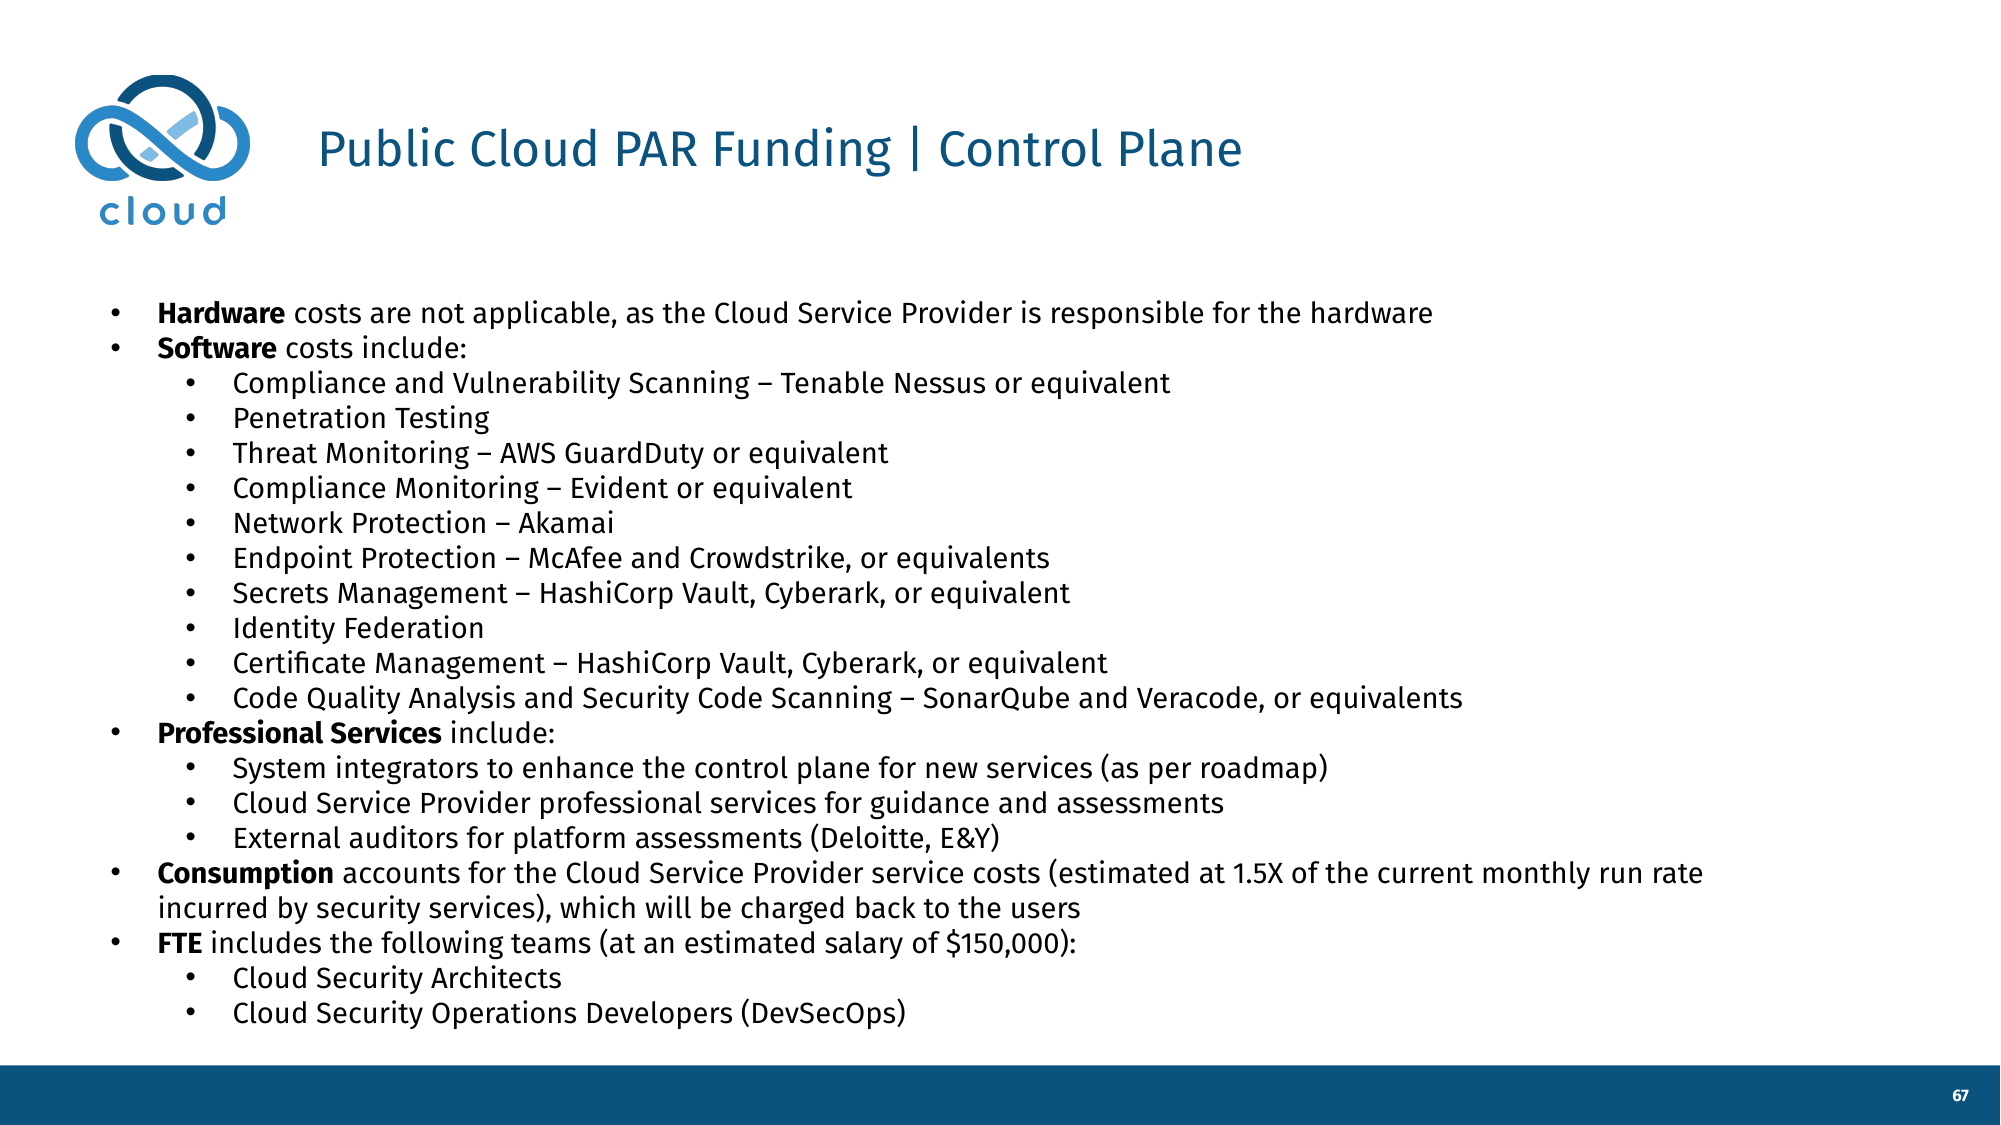

# Public Cloud PAR Funding | Control Plane
Hardware costs are not applicable, as the Cloud Service Provider is responsible for the hardware
Software costs include:
Compliance and Vulnerability Scanning – Tenable Nessus or equivalent
Penetration Testing
Threat Monitoring – AWS GuardDuty or equivalent
Compliance Monitoring – Evident or equivalent
Network Protection – Akamai
Endpoint Protection – McAfee and Crowdstrike, or equivalents
Secrets Management – HashiCorp Vault, Cyberark, or equivalent
Identity Federation
Certificate Management – HashiCorp Vault, Cyberark, or equivalent
Code Quality Analysis and Security Code Scanning – SonarQube and Veracode, or equivalents
Professional Services include:
System integrators to enhance the control plane for new services (as per roadmap)
Cloud Service Provider professional services for guidance and assessments
External auditors for platform assessments (Deloitte, E&Y)
Consumption accounts for the Cloud Service Provider service costs (estimated at 1.5X of the current monthly run rate incurred by security services), which will be charged back to the users
FTE includes the following teams (at an estimated salary of $150,000):
Cloud Security Architects
Cloud Security Operations Developers (DevSecOps)

67